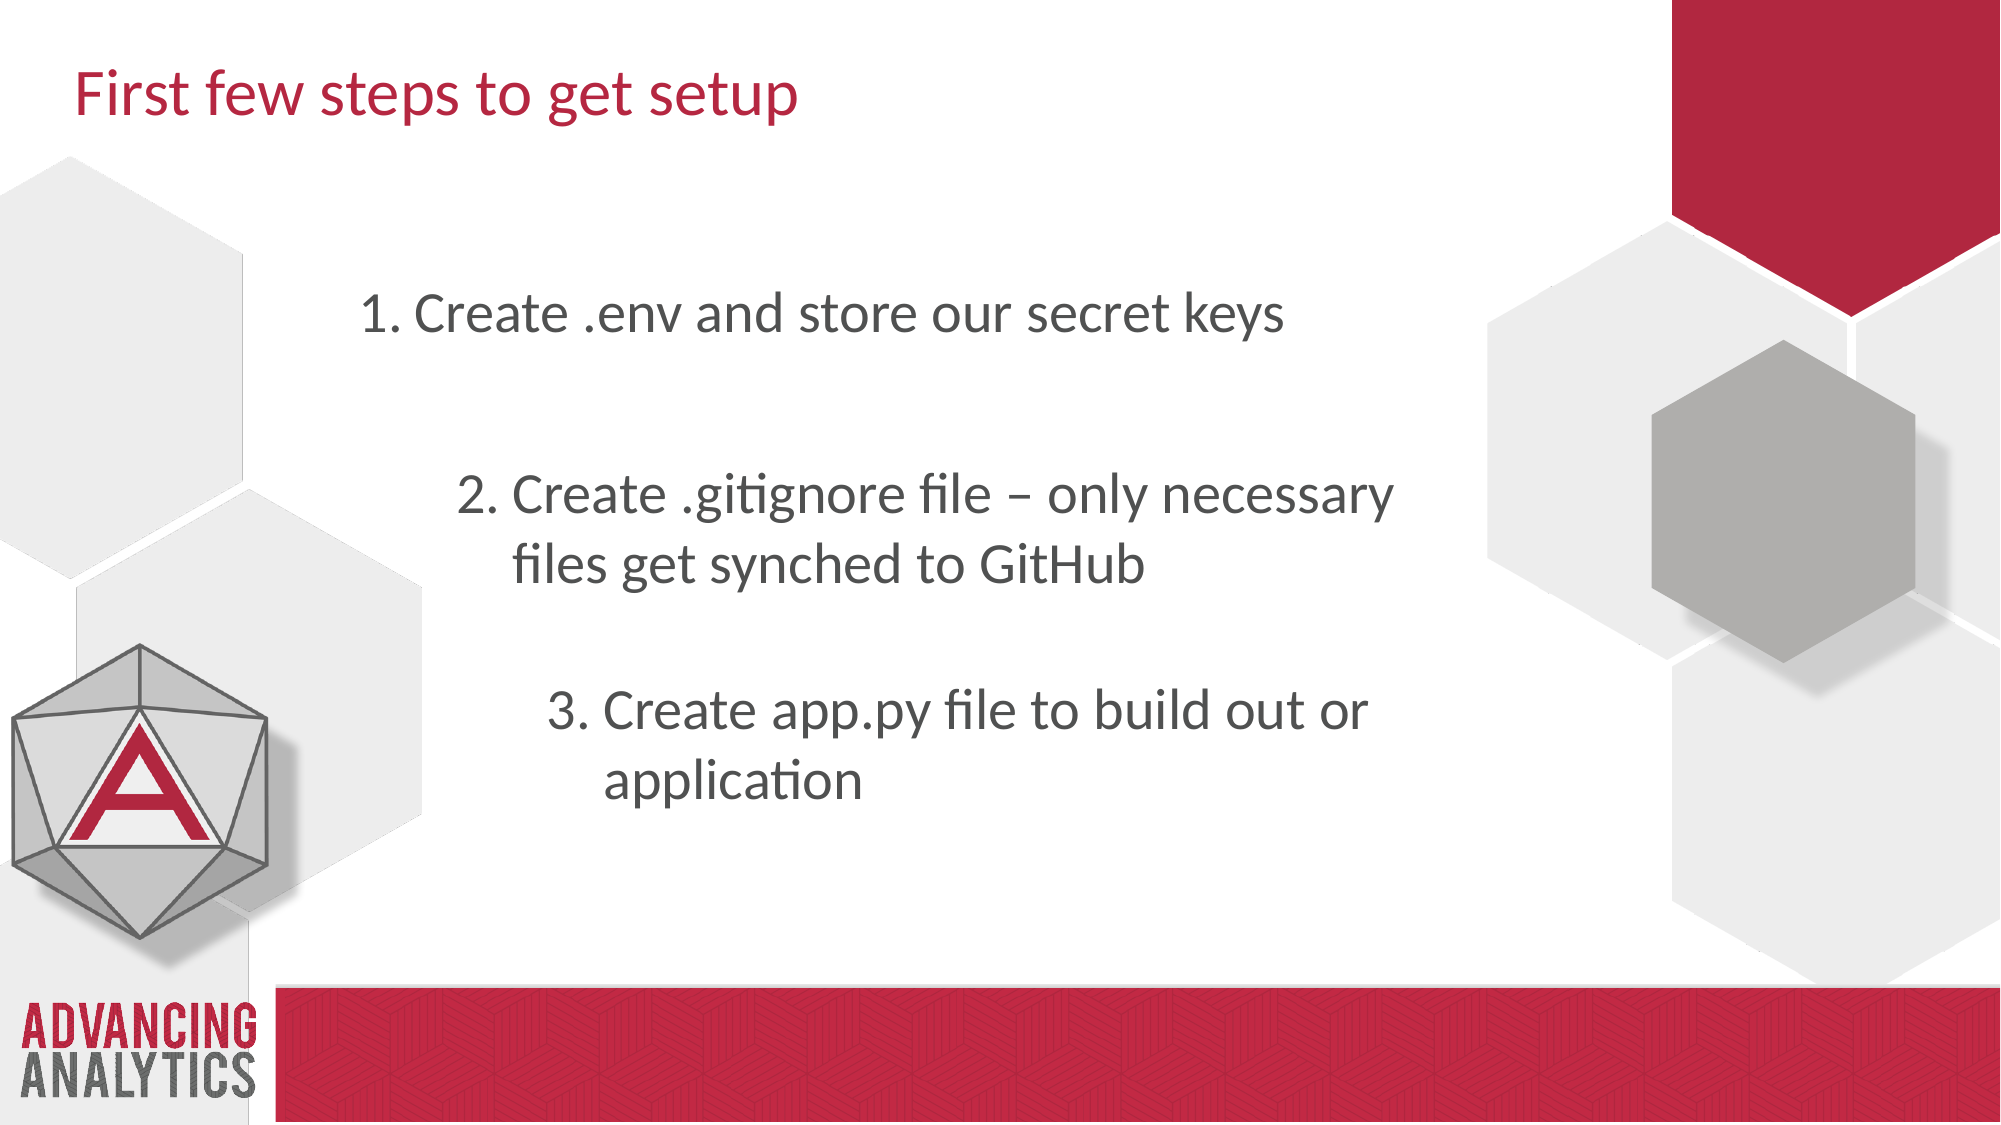

First few steps to get setup
Create .env and store our secret keys
Create .gitignore file – only necessary files get synched to GitHub
Create app.py file to build out or application